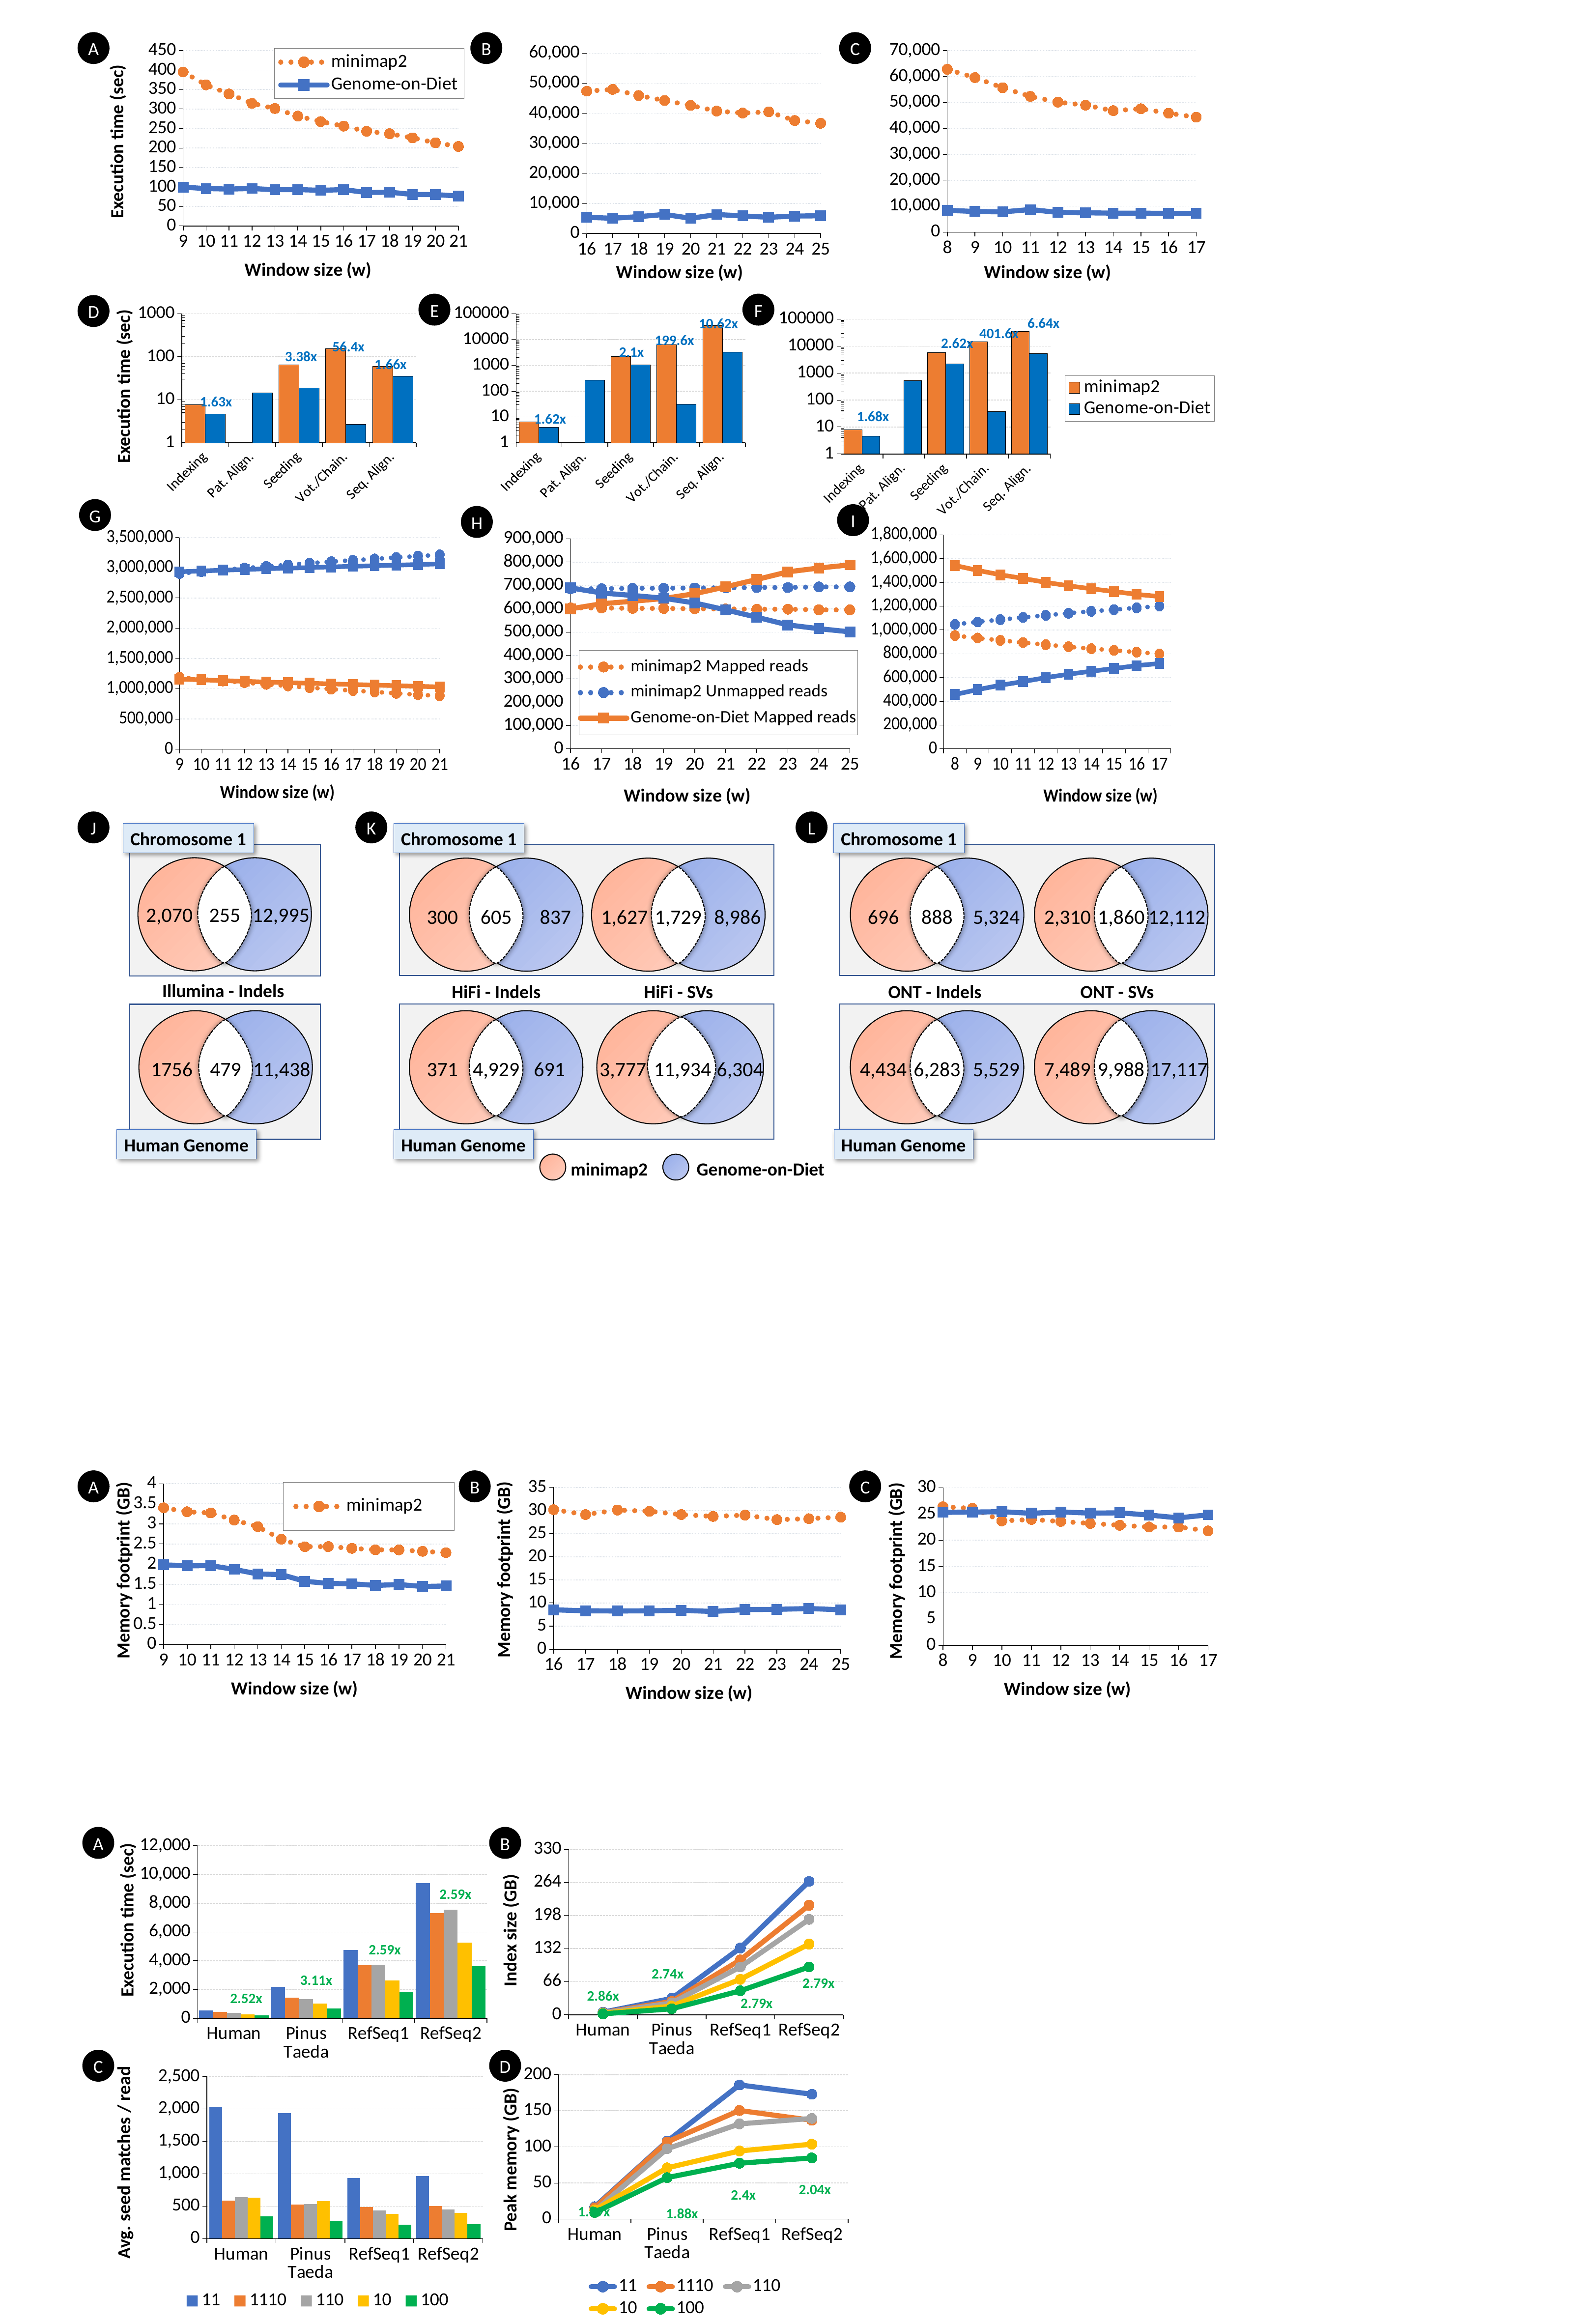

A
B
C

### Chart

| Category | minimap2 | Genome-on-Diet |
|---|---|---|
| 9 | 395.19 | 99.62 |
| 10 | 362.15 | 95.95 |
| 11 | 338.81 | 94.67999999999999 |
| 12 | 314.58 | 96.14 |
| 13 | 301.3 | 93.0 |
| 14 | 281.89000000000004 | 93.30999999999999 |
| 15 | 267.85 | 91.56 |
| 16 | 256.13 | 93.21000000000001 |
| 17 | 242.98000000000002 | 85.92 |
| 18 | 236.69 | 86.61 |
| 19 | 226.19 | 80.88999999999999 |
| 20 | 213.58 | 80.41 |
| 21 | 204.13 | 76.93 |

### Chart

| Category | minimap2 | Genome-on-Diet |
|---|---|---|
| 16 | 47381.87 | 5390.0599999999995 |
| 17 | 47968.509999999995 | 5082.17 |
| 18 | 45926.030000000006 | 5623.78 |
| 19 | 44259.24 | 6353.73 |
| 20 | 42625.67 | 5074.820000000001 |
| 21 | 40751.72 | 6332.68 |
| 22 | 40079.14 | 5860.55 |
| 23 | 40498.56 | 5399.96 |
| 24 | 37585.82 | 5819.6 |
| 25 | 36680.840000000004 | 5906.2300000000005 |

### Chart

| Category | minimap2 | Genome-on-Diet |
|---|---|---|
| 8 | 62788.29 | 8397.11 |
| 9 | 59582.24 | 7946.120000000001 |
| 10 | 55667.94 | 7789.17 |
| 11 | 52335.280000000006 | 8688.41 |
| 12 | 50124.4 | 7595.8099999999995 |
| 13 | 48968.05 | 7423.26 |
| 14 | 46829.93 | 7313.450000000001 |
| 15 | 47566.990000000005 | 7301.71 |
| 16 | 45847.490000000005 | 7195.62 |
| 17 | 44311.520000000004 | 7218.650000000001 |
Execution time (sec)
E
F
D

### Chart

| Category | Minimap2 | GoD-Vec |
|---|---|---|
| Indexing | 7.63989354 | 4.684096678 |
| Pat. Align. | 0.0 | 14.488819076 |
| Seeding | 63.994431303 | 18.935028111 |
| Vot./Chain. | 152.526360582 | 2.704839977 |
| Seq. Align. | 59.160776451 | 35.704582413 |

### Chart

| Category | Minimap2 | GoD-Vec |
|---|---|---|
| Indexing | 6.401791153 | 3.942293815 |
| Pat. Align. | 0.0 | 271.623854688 |
| Seeding | 2194.071738719 | 1047.864587317 |
| Vot./Chain. | 6338.766607209 | 31.761259281 |
| Seq. Align. | 34832.388908603 | 3279.24206962 |

### Chart

| Category | minimap2 | Genome-on-Diet |
|---|---|---|
| Indexing | 7.837181772 | 4.645020265 |
| Pat. Align. | 0.0 | 537.78283796 |
| Seeding | 5654.971775905 | 2156.560716872 |
| Vot./Chain. | 14740.39290397 | 36.700035047 |
| Seq. Align. | 35222.037943211 | 5304.701718178 |
6.64x
10.62x
401.6x
199.6x
2.62x
56.4x
2.1x
3.38x
1.66x
Execution time (sec)
1.63x
1.68x
1.62x
G
I
H

### Chart

| Category | minimap2 | minimap2 | Genome-on-Diet | Genome-on-Diet |
|---|---|---|---|---|
| 8 | 953046.0 | 1046954.0 | 1543012.0 | 456988.0 |
| 9 | 931970.0 | 1068030.0 | 1501791.0 | 498209.0 |
| 10 | 912740.0 | 1087260.0 | 1464564.0 | 535436.0 |
| 11 | 894187.0 | 1105813.0 | 1433821.0 | 566179.0 |
| 12 | 876523.0 | 1123477.0 | 1400777.0 | 599223.0 |
| 13 | 858943.0 | 1141057.0 | 1372096.0 | 627904.0 |
| 14 | 842605.0 | 1157395.0 | 1346753.0 | 653247.0 |
| 15 | 829073.0 | 1170927.0 | 1323717.0 | 676283.0 |
| 16 | 813749.0 | 1186251.0 | 1299639.0 | 700361.0 |
| 17 | 799430.0 | 1200570.0 | 1281985.0 | 718015.0 |

### Chart

| Category | minimap2 | minimap2 | Genome-on-Diet | Genome-on-Diet |
|---|---|---|---|---|
| 16 | 604059.0 | 685532.0 | 599956.0 | 689635.0 |
| 17 | 603554.0 | 686037.0 | 621626.0 | 667965.0 |
| 18 | 601889.0 | 687702.0 | 632437.0 | 657154.0 |
| 19 | 601427.0 | 688164.0 | 644164.0 | 645427.0 |
| 20 | 600381.0 | 689210.0 | 664624.0 | 624967.0 |
| 21 | 599492.0 | 690099.0 | 694235.0 | 595356.0 |
| 22 | 598157.0 | 691434.0 | 725587.0 | 564004.0 |
| 23 | 598401.0 | 691190.0 | 758540.0 | 531051.0 |
| 24 | 595686.0 | 693905.0 | 774812.0 | 514779.0 |
| 25 | 595480.0 | 694111.0 | 788278.0 | 501313.0 |

### Chart

| Category | minimap2 | minimap2 | Genome-on-Diet | Genome-on-Diet |
|---|---|---|---|---|
| 9 | 1189574.0 | 2904173.0 | 1160124.0 | 2933623.0 |
| 10 | 1157654.0 | 2936093.0 | 1147035.0 | 2946712.0 |
| 11 | 1128607.0 | 2965140.0 | 1134079.0 | 2959668.0 |
| 12 | 1100185.0 | 2993562.0 | 1123112.0 | 2970635.0 |
| 13 | 1072423.0 | 3021324.0 | 1110229.0 | 2983518.0 |
| 14 | 1046369.0 | 3047378.0 | 1100612.0 | 2993135.0 |
| 15 | 1018996.0 | 3074751.0 | 1090858.0 | 3002889.0 |
| 16 | 993113.0 | 3100634.0 | 1079850.0 | 3013897.0 |
| 17 | 969992.0 | 3123755.0 | 1069970.0 | 3023777.0 |
| 18 | 947549.0 | 3146198.0 | 1060218.0 | 3033529.0 |
| 19 | 924275.0 | 3169472.0 | 1050366.0 | 3043381.0 |
| 20 | 901427.0 | 3192320.0 | 1040389.0 | 3053358.0 |
| 21 | 881324.0 | 3212423.0 | 1029813.0 | 3063934.0 |
J
K
L
Chromosome 1
Chromosome 1
Chromosome 1

2,070
255
12,995
300
605
837
1,627
1,729
8,986
696
888
5,324
2,310
1,860
12,112
Illumina - Indels
HiFi - Indels
ONT - Indels
ONT - SVs
HiFi - SVs

1756
479
11,438
371
4,929
691
3,777
11,934
6,304
4,434
6,283
5,529
7,489
9,988
17,117
Human Genome
Human Genome
Human Genome

minimap2
Genome-on-Diet
A
B
C

### Chart

| Category | minimap2 | Genome-on-Diet |
|---|---|---|
| 16 | 30.191968 | 8.528908 |
| 17 | 29.135764 | 8.316448 |
| 18 | 30.115068 | 8.278492 |
| 19 | 29.847708 | 8.307992 |
| 20 | 29.133764 | 8.411364 |
| 21 | 28.735352 | 8.167876 |
| 22 | 29.018848 | 8.579544 |
| 23 | 28.030932 | 8.627632 |
| 24 | 28.240372 | 8.801304 |
| 25 | 28.589244 | 8.539912 |

### Chart

| Category | minimap2 | Genome-on-Diet |
|---|---|---|
| 9 | 3.39942 | 1.98238 |
| 10 | 3.300776 | 1.959996 |
| 11 | 3.273924 | 1.961768 |
| 12 | 3.096872 | 1.869512 |
| 13 | 2.93118 | 1.755172 |
| 14 | 2.620544 | 1.740168 |
| 15 | 2.433376 | 1.57396 |
| 16 | 2.436444 | 1.52018 |
| 17 | 2.393072 | 1.510272 |
| 18 | 2.35658 | 1.470856 |
| 19 | 2.35468 | 1.492636 |
| 20 | 2.318488 | 1.444504 |
| 21 | 2.28466 | 1.4562 |

### Chart

| Category | minimap2 | Genome-on-Diet |
|---|---|---|
| 8 | 26.362148 | 25.300628 |
| 9 | 26.069244 | 25.357804 |
| 10 | 23.675172 | 25.426016 |
| 11 | 23.953588 | 25.127572 |
| 12 | 23.570356 | 25.379072 |
| 13 | 23.198068 | 25.159584 |
| 14 | 22.848708 | 25.216568 |
| 15 | 22.514892 | 24.788292 |
| 16 | 22.520376 | 24.251072 |
| 17 | 21.789504 | 24.835904 |
Memory footprint (GB)
Memory footprint (GB)
Memory footprint (GB)
A
B

### Chart

| Category | 11 | 1110 | 110 | 10 | 100 |
|---|---|---|---|---|---|
| Human | 541.47 | 440.32 | 362.88 | 286.8 | 215.2 |
| Pinus Taeda | 2176.95 | 1447.79 | 1332.25 | 1013.48 | 699.49 |
| RefSeq1 | 4749.79 | 3682.9700000000003 | 3715.18 | 2638.0699999999997 | 1830.43 |
| RefSeq2 | 9391.630000000001 | 7304.79 | 7545.530000000001 | 5253.95 | 3618.61 |

### Chart

| Category | 11 | 1110 | 110 | 10 | 100 |
|---|---|---|---|---|---|
| Human | 5.08766 | 3.946012 | 3.501504 | 2.623728 | 1.777608 |
| Pinus Taeda | 32.503208 | 26.559432 | 23.330204 | 17.337908 | 11.844616 |
| RefSeq1 | 133.250764 | 109.45608 | 95.35984 | 70.651048 | 47.753896 |
| RefSeq2 | 265.932884 | 218.455524 | 190.30742 | 141.001656 | 95.300648 |
2.59x
Execution time (sec)
Index size (GB)
2.59x
2.74x
3.11x
2.79x
2.86x
2.52x
2.79x
C
D

### Chart

| Category | 11 | 1110 | 110 | 10 | 100 |
|---|---|---|---|---|---|
| Human | 2026.3677806199062 | 583.179934343382 | 635.8513612874497 | 629.7087290162899 | 346.6155359713348 |
| Pinus Taeda | 1935.0871953831809 | 525.7590912527406 | 534.8364708550691 | 579.5482724729719 | 273.79446082508 |
| RefSeq1 | 936.5755269116878 | 487.2532834001045 | 432.27492597108517 | 384.5171834175231 | 217.38207629332868 |
| RefSeq2 | 962.4150880951759 | 502.94007089419 | 447.09077765874986 | 396.60851427028626 | 225.17079925796253 |

### Chart

| Category | 11 | 1110 | 110 | 10 | 100 |
|---|---|---|---|---|---|
| Human | 17.042424 | 15.650676 | 11.41494 | 12.428752 | 9.00754 |
| Pinus Taeda | 107.805968 | 106.874756 | 97.39142 | 70.941116 | 57.407188 |
| RefSeq1 | 185.864916 | 150.454824 | 131.888008 | 94.316832 | 77.327276 |
| RefSeq2 | 172.958668 | 136.8402 | 139.414436 | 103.783032 | 84.731032 |
Peak memory (GB)
Avg. seed matches / read
2.04x
2.4x
1.89x
1.88x